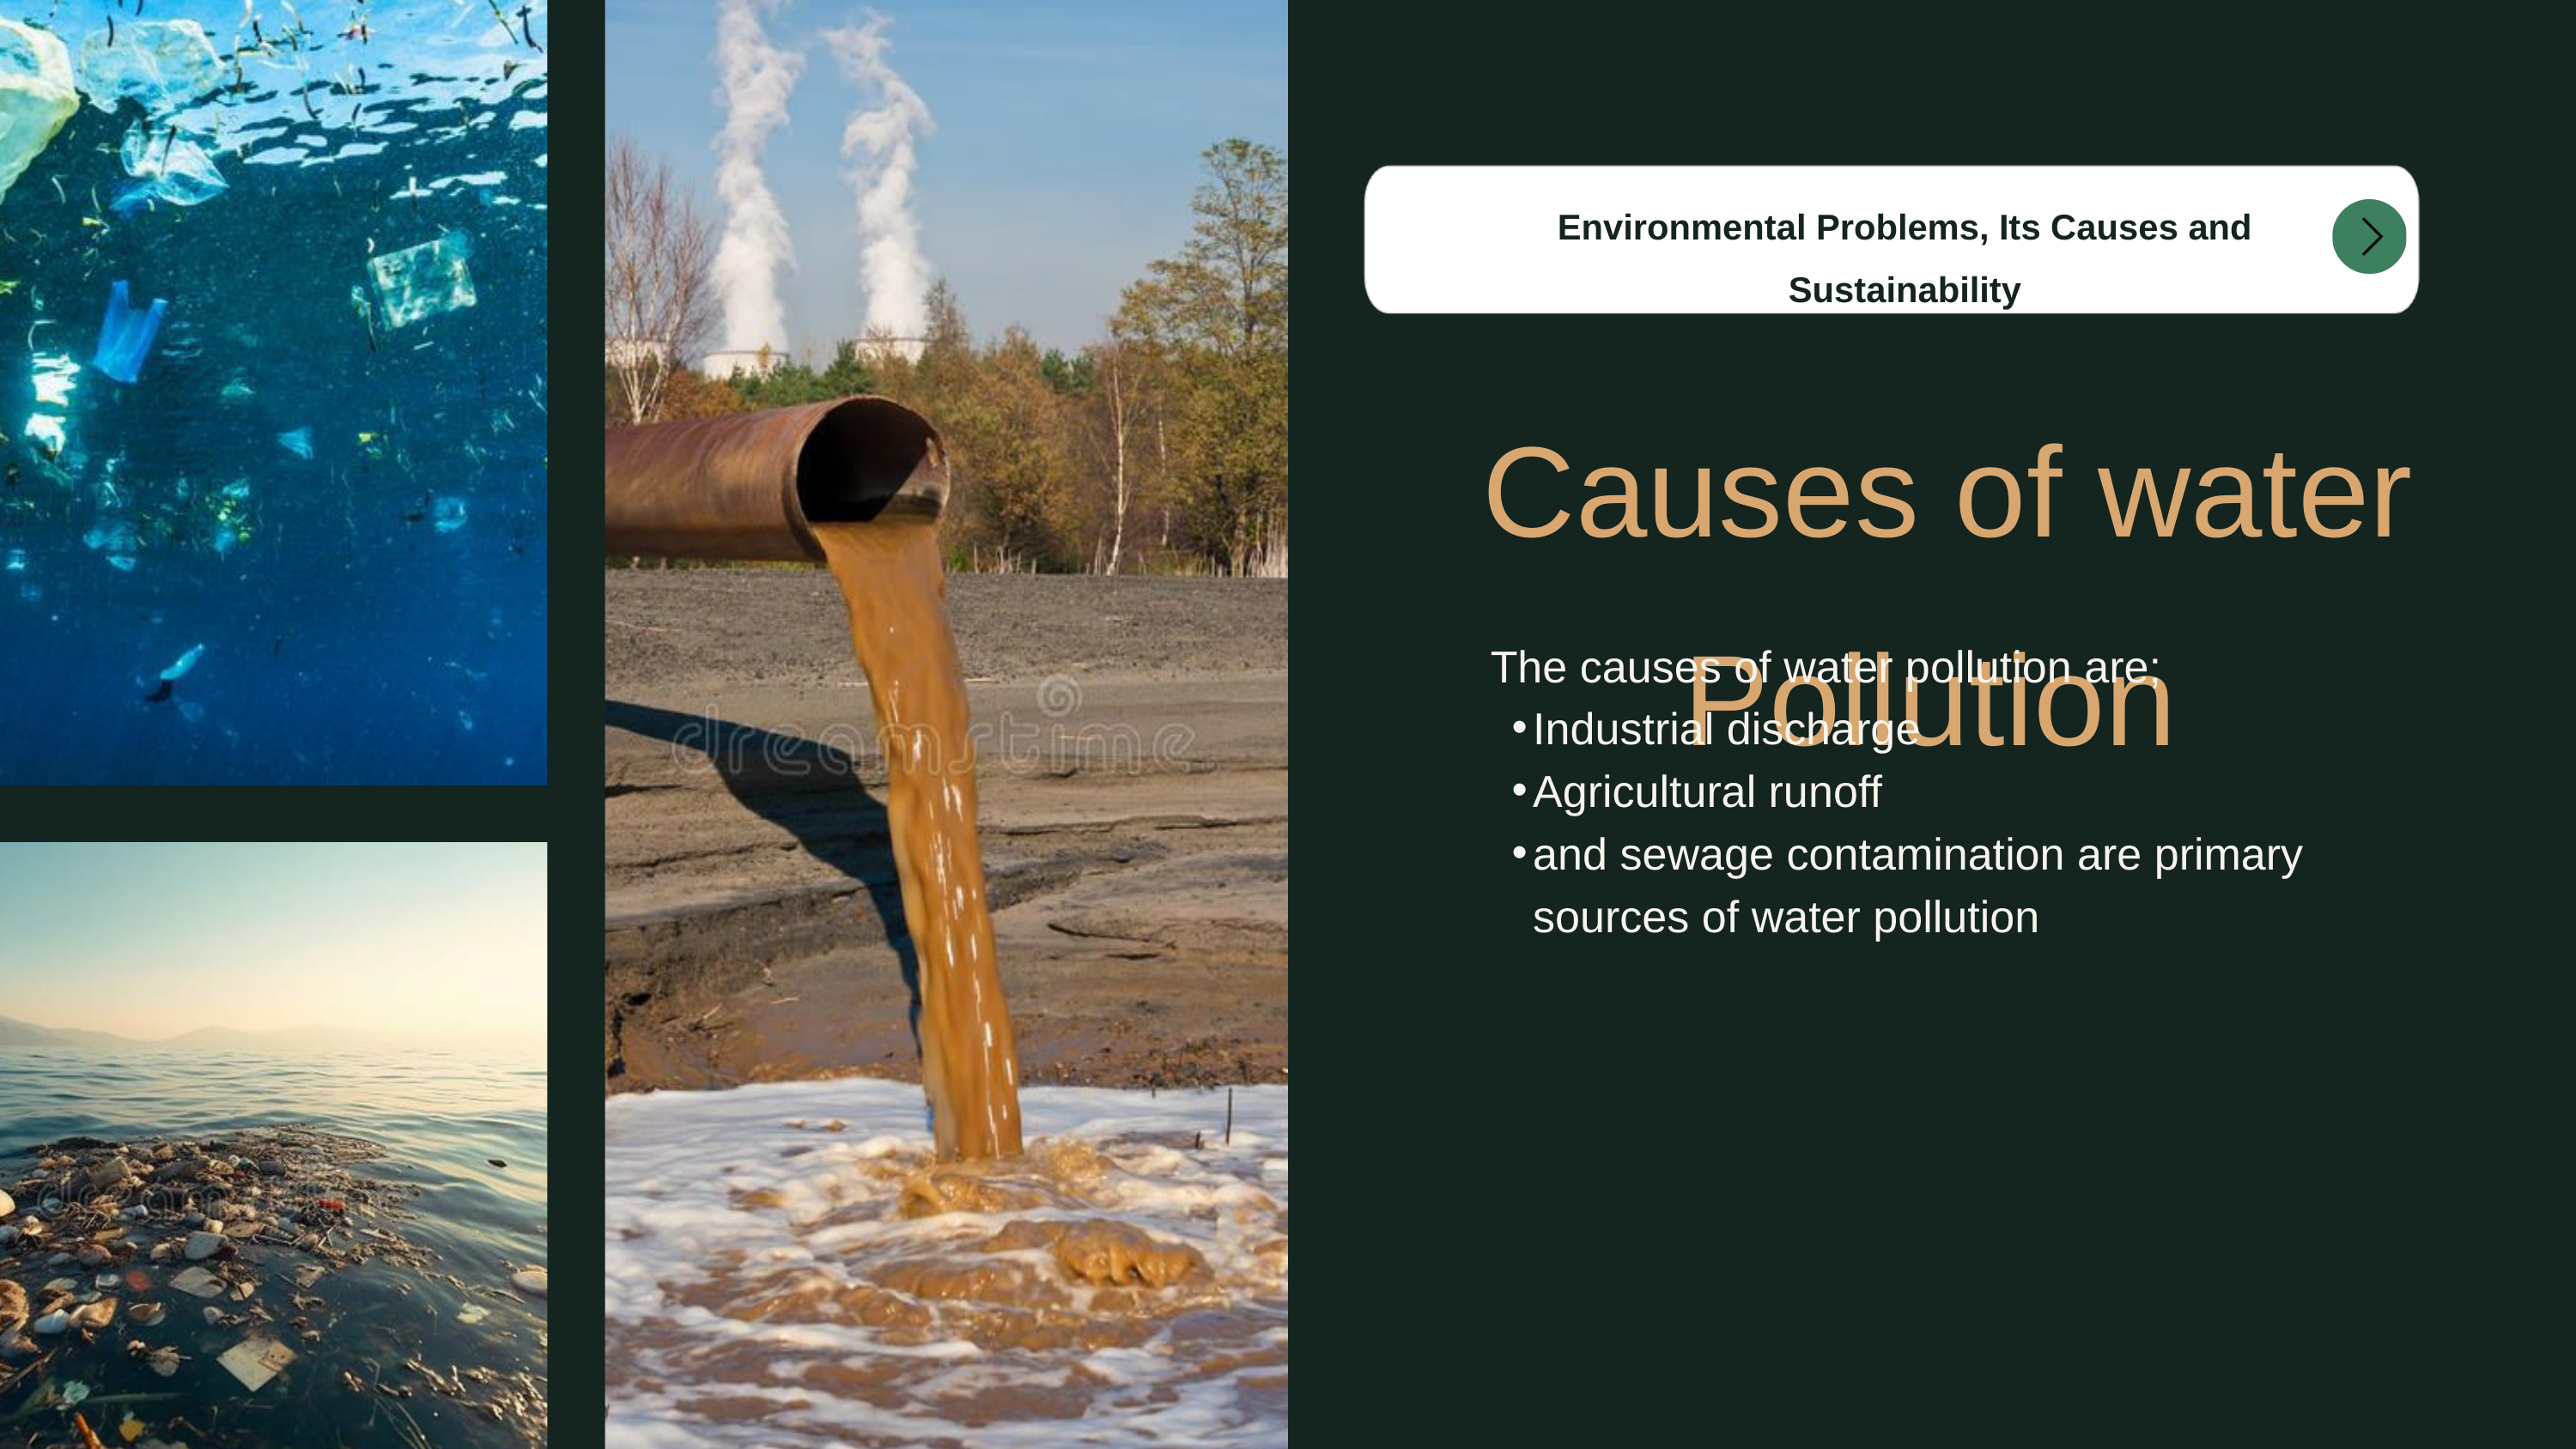

Environmental Problems, Its Causes and Sustainability

Causes of water Pollution

The causes of water pollution are;
Industrial discharge
Agricultural runoff
and sewage contamination are primary sources of water pollution